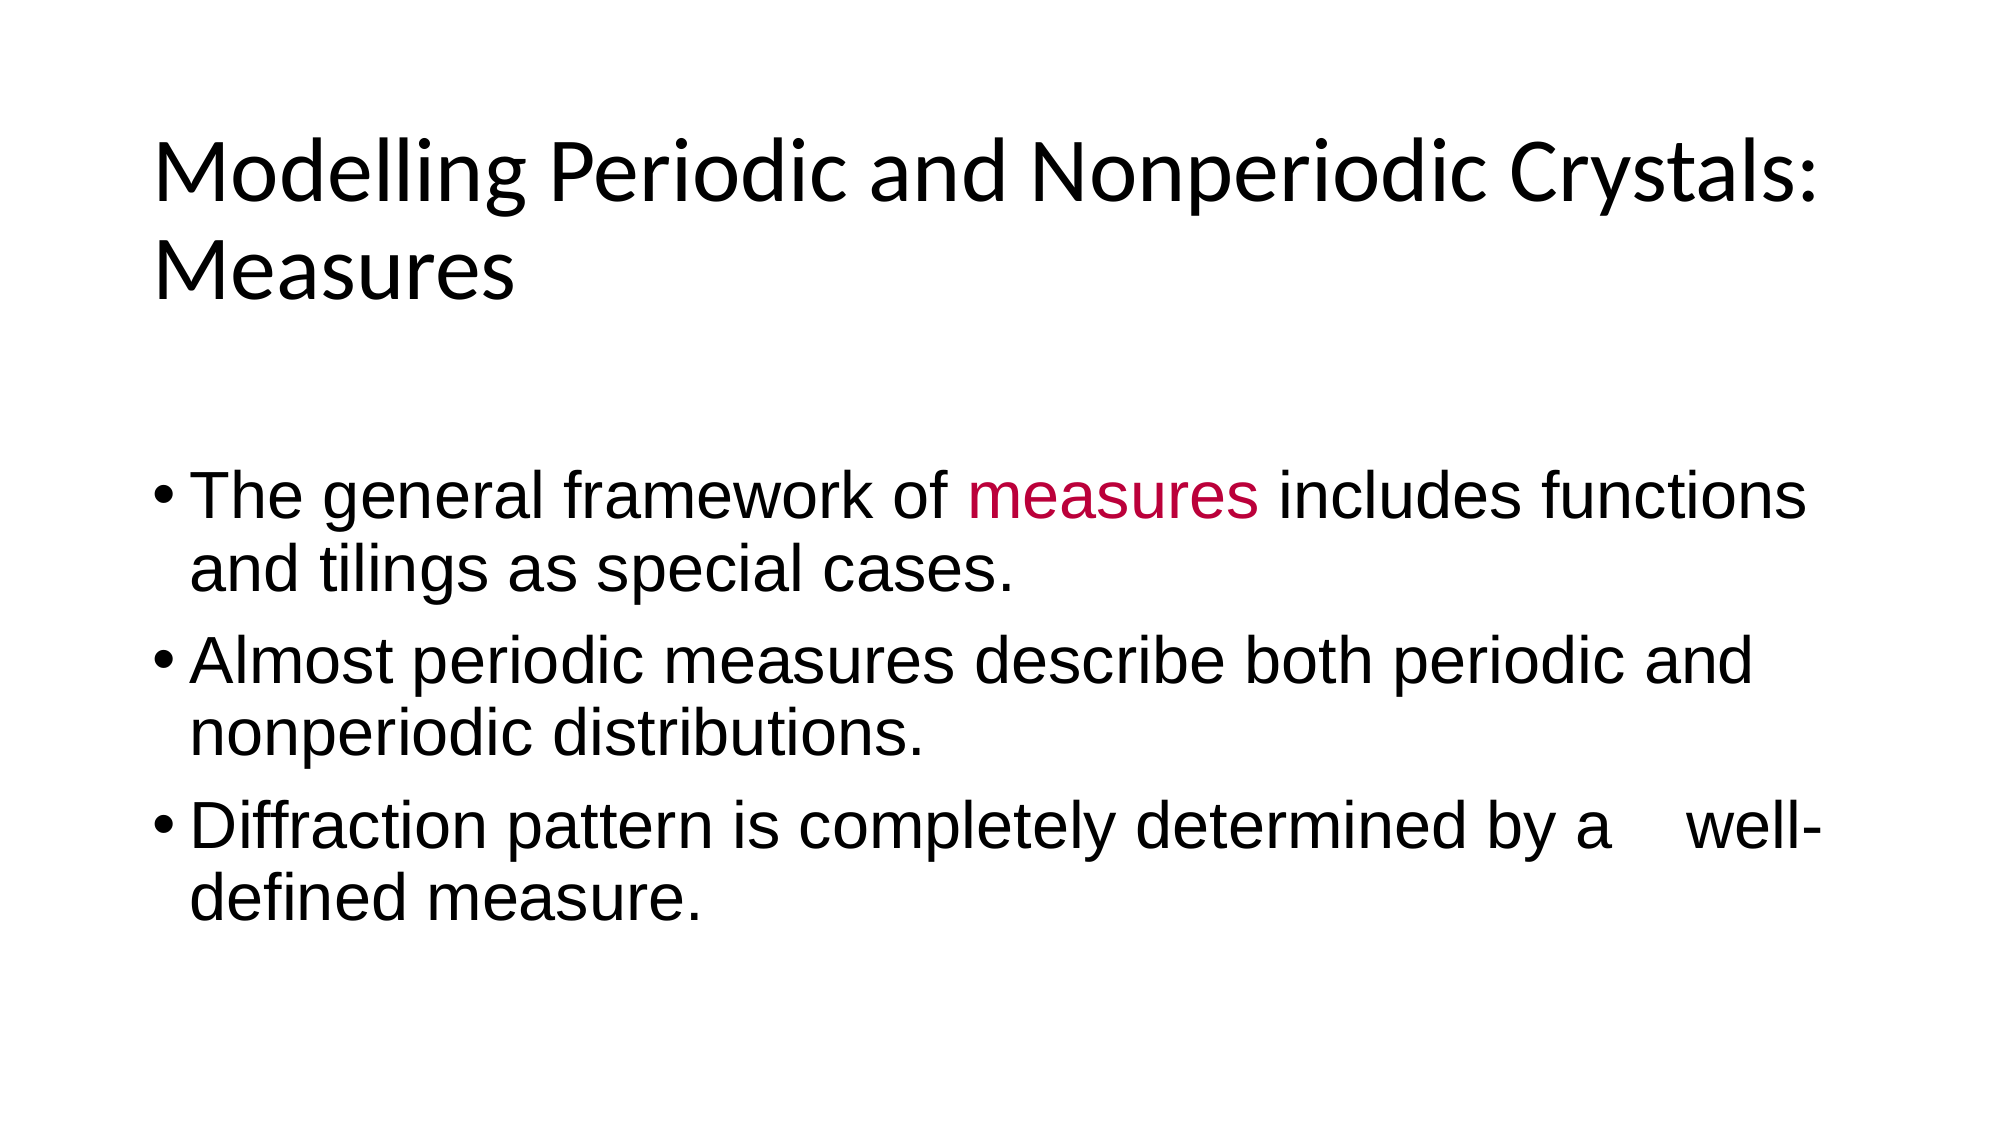

# Modelling Periodic and Nonperiodic Crystals: Measures
The general framework of measures includes functions and tilings as special cases.
Almost periodic measures describe both periodic and nonperiodic distributions.
Diffraction pattern is completely determined by a    well-defined measure.